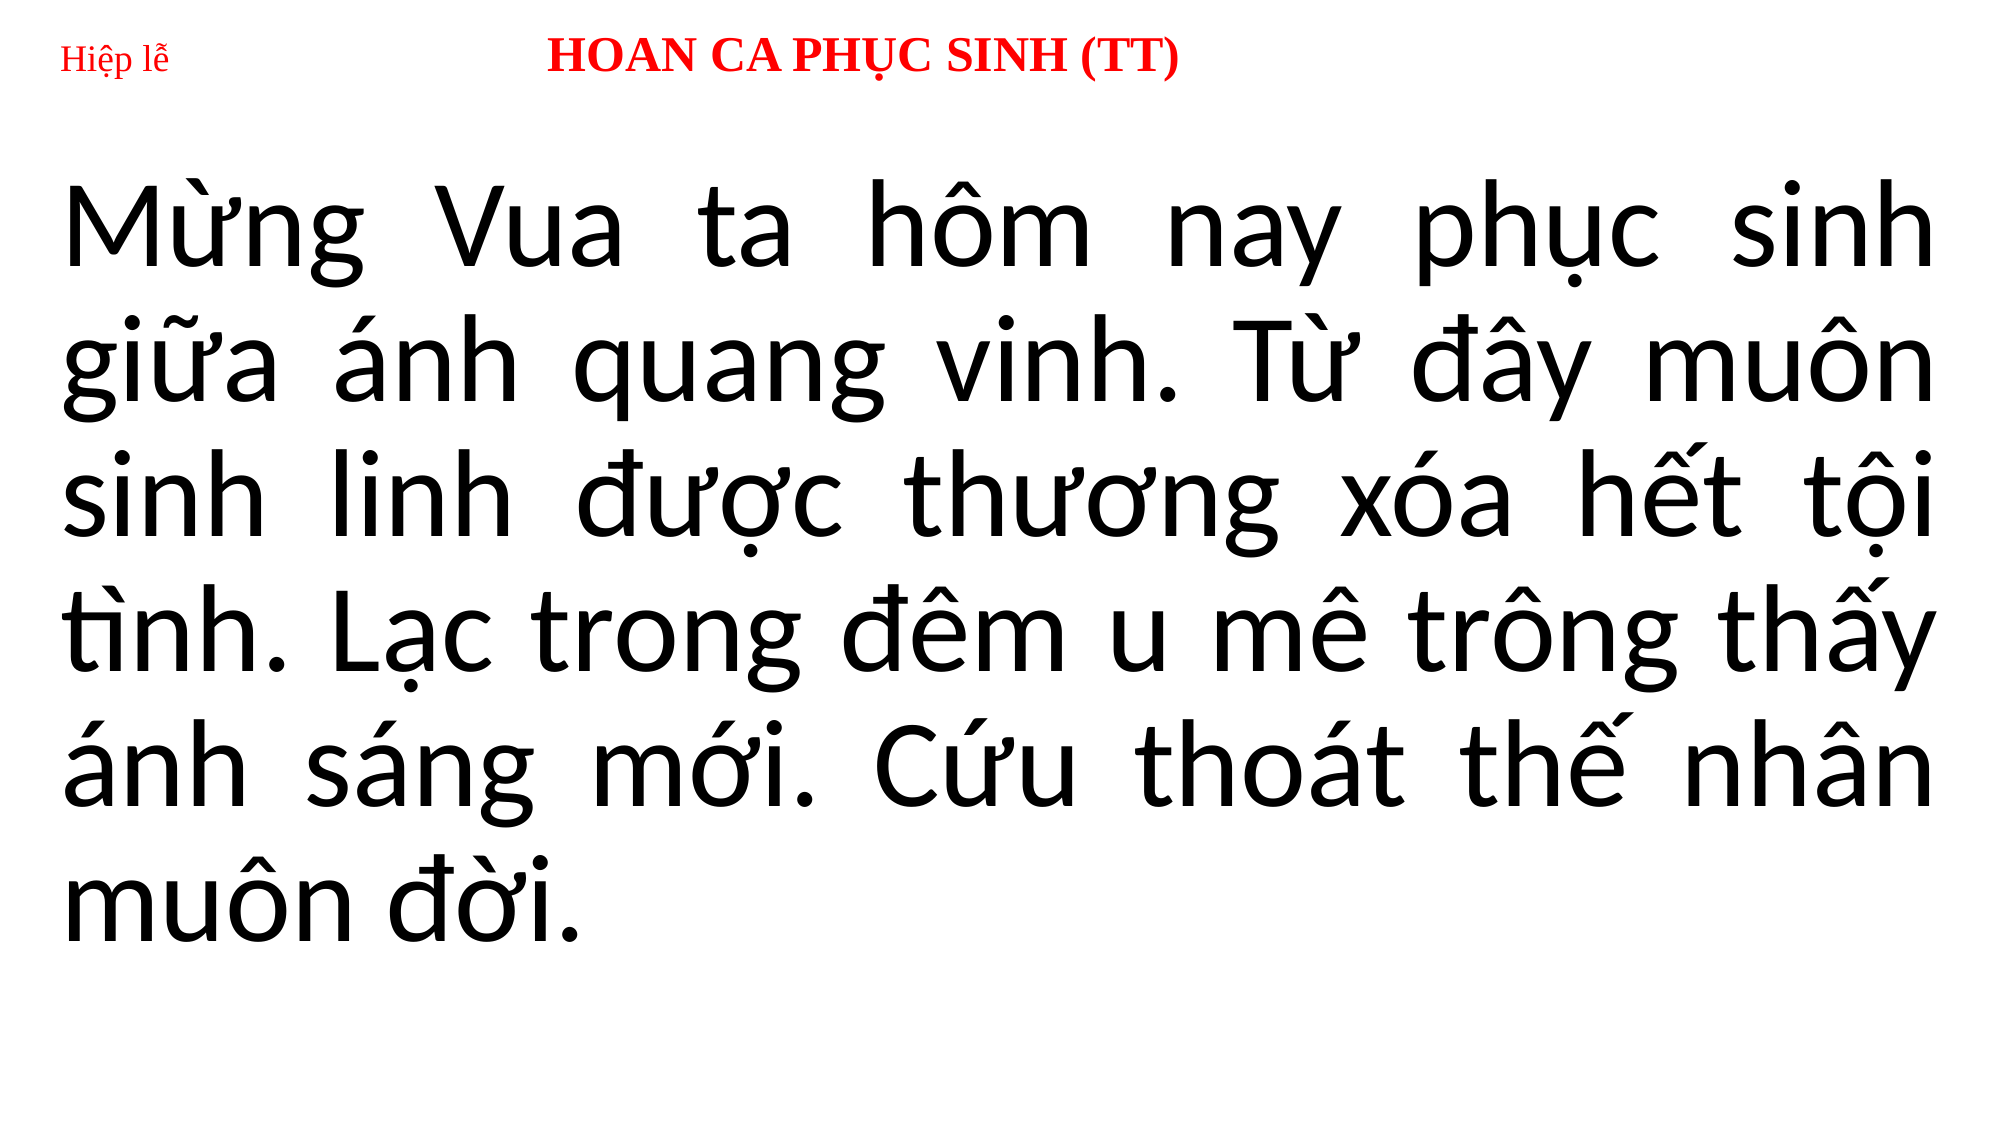

# Hiệp lễ 			    HOAN CA PHỤC SINH (TT)
Mừng Vua ta hôm nay phục sinh giữa ánh quang vinh. Từ đây muôn sinh linh được thương xóa hết tội tình. Lạc trong đêm u mê trông thấy ánh sáng mới. Cứu thoát thế nhân muôn đời.